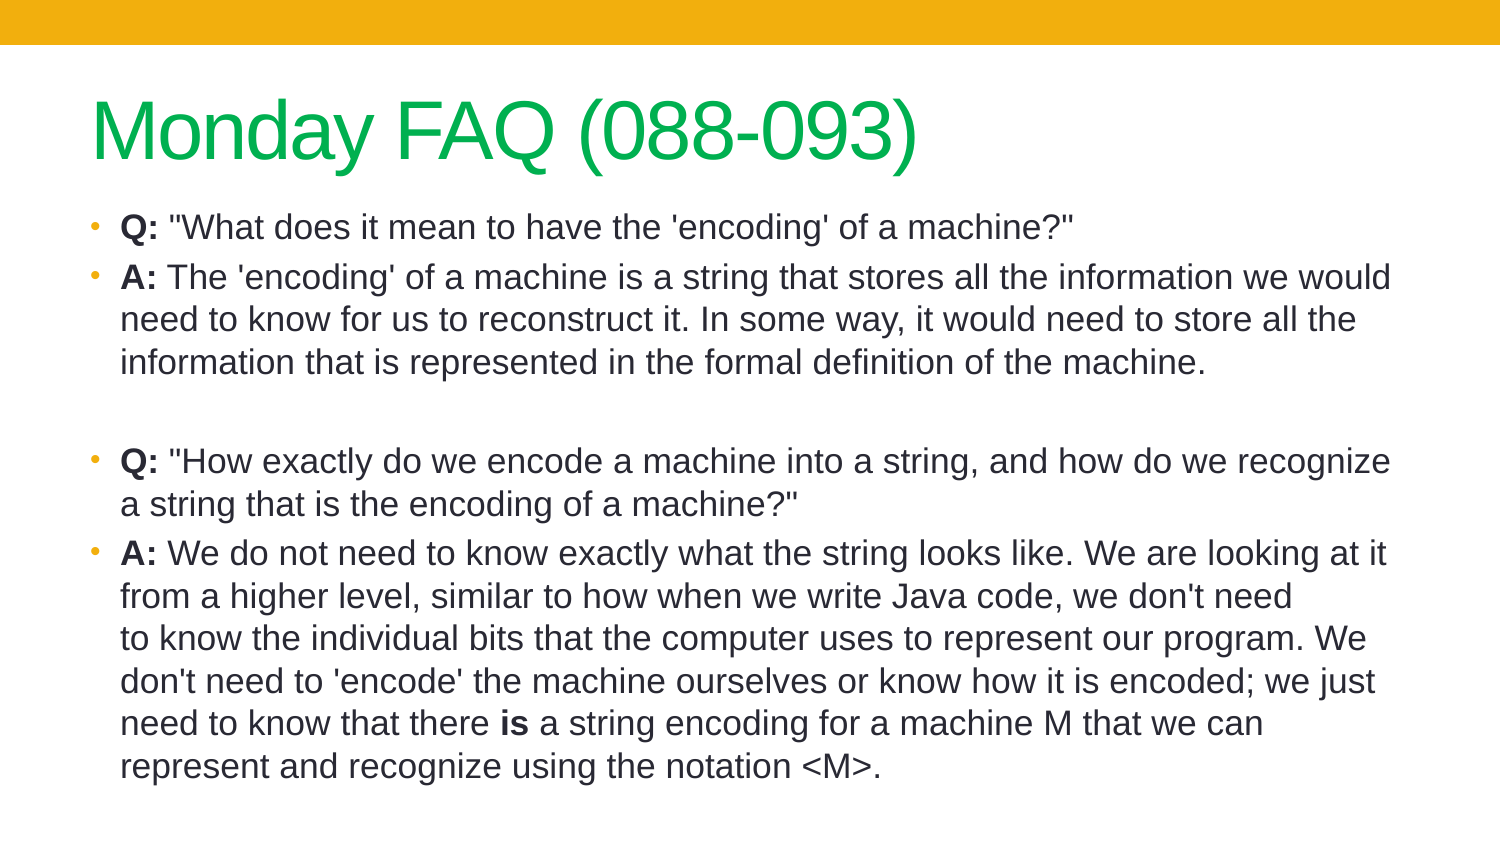

# Monday FAQ (088-093)
Q: "What does it mean to have the 'encoding' of a machine?"
A: The 'encoding' of a machine is a string that stores all the information we would need to know for us to reconstruct it. In some way, it would need to store all the information that is represented in the formal definition of the machine.

Q: "How exactly do we encode a machine into a string, and how do we recognize a string that is the encoding of a machine?"
A: We do not need to know exactly what the string looks like. We are looking at it from a higher level, similar to how when we write Java code, we don't need to know the individual bits that the computer uses to represent our program. We don't need to 'encode' the machine ourselves or know how it is encoded; we just need to know that there is a string encoding for a machine M that we can represent and recognize using the notation <M>.